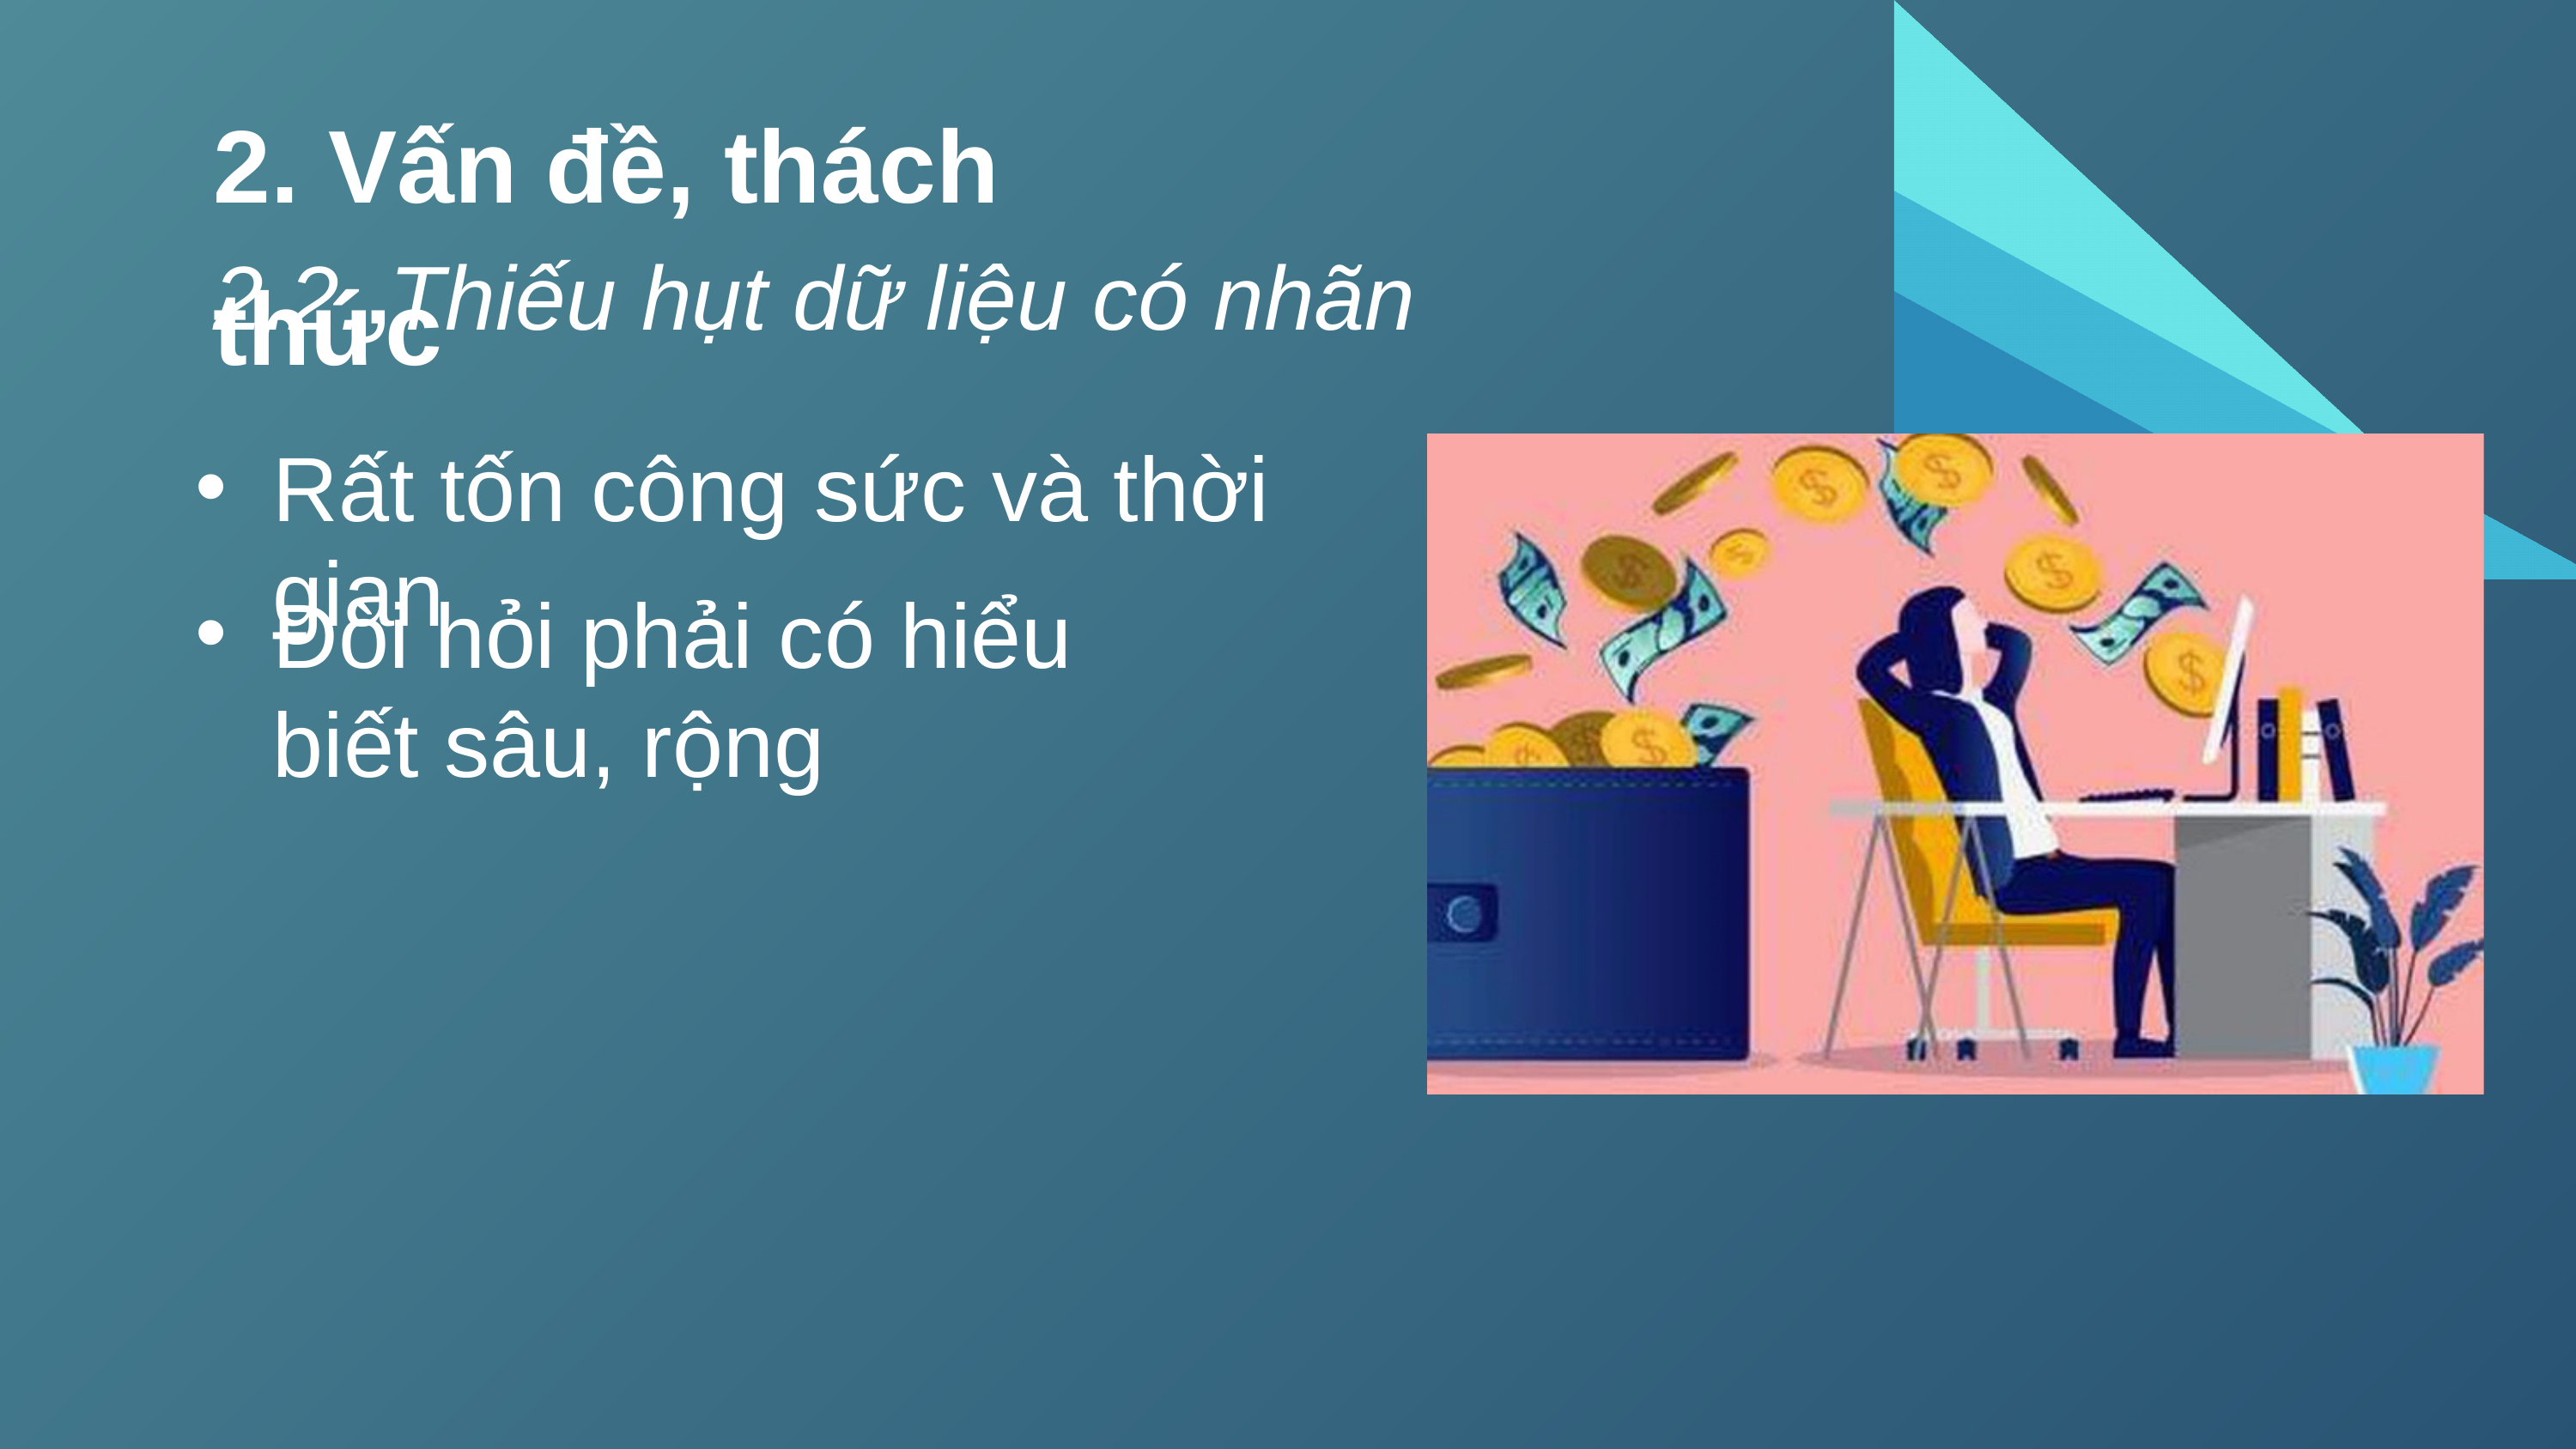

2. Vấn đề, thách thức
2.2. Thiếu hụt dữ liệu có nhãn

Rất tốn công sức và thời gian
Đòi hỏi phải có hiểu biết sâu, rộng